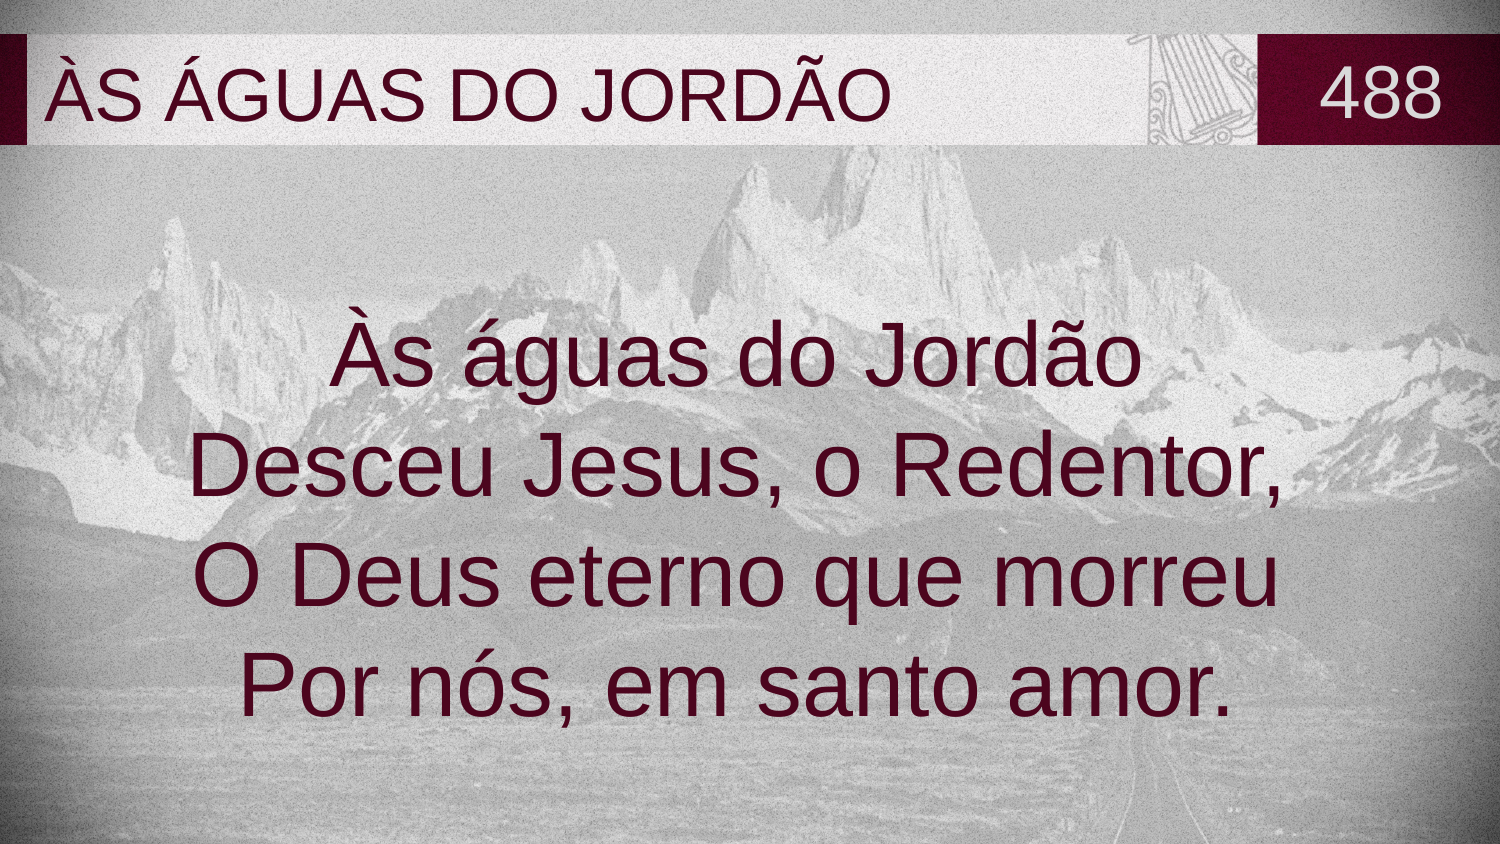

# ÀS ÁGUAS DO JORDÃO
488
Às águas do Jordão
Desceu Jesus, o Redentor,
O Deus eterno que morreu
Por nós, em santo amor.